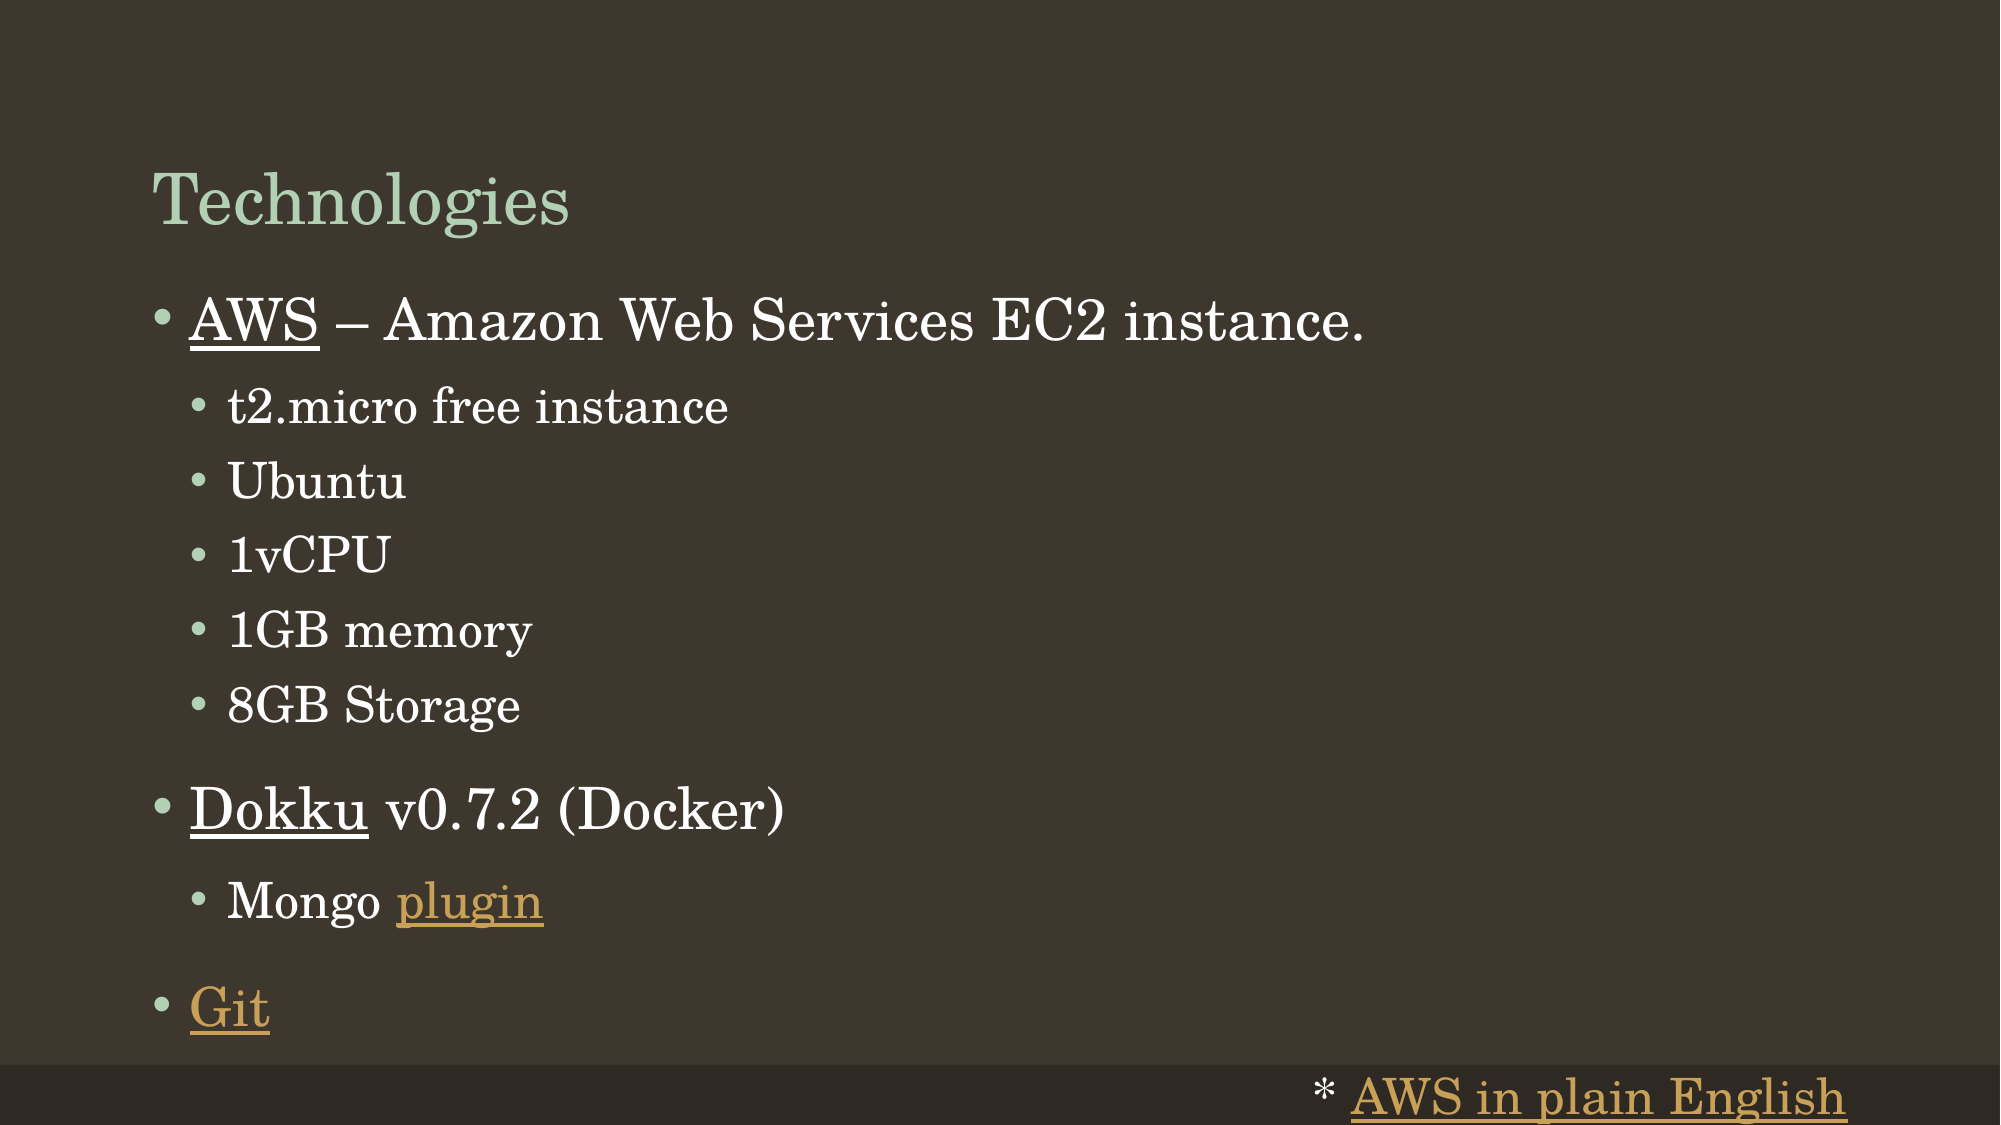

# Technologies
AWS – Amazon Web Services EC2 instance.
t2.micro free instance
Ubuntu
1vCPU
1GB memory
8GB Storage
Dokku v0.7.2 (Docker)
Mongo plugin
Git
* AWS in plain English